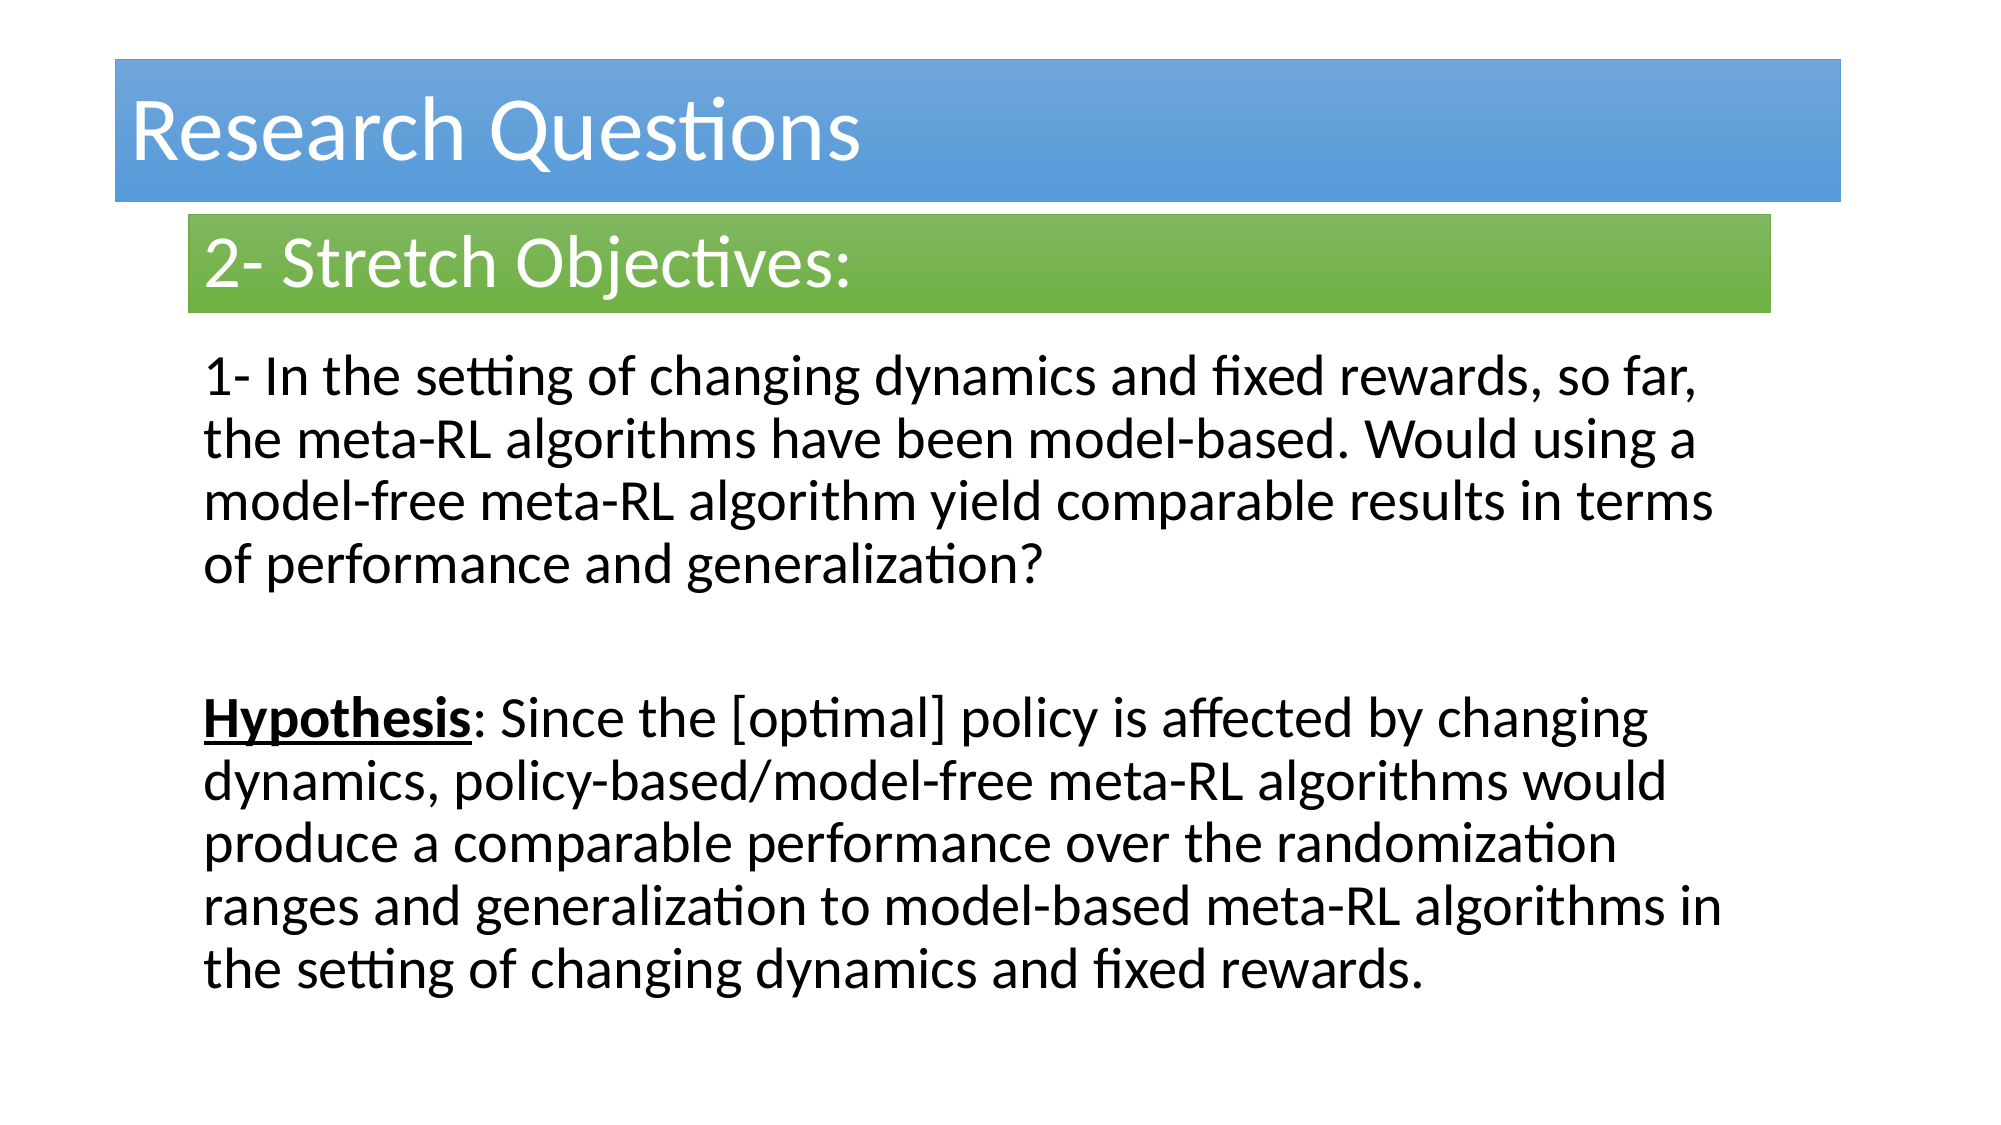

# Research Questions
2- Stretch Objectives:
1- In the setting of changing dynamics and fixed rewards, so far, the meta-RL algorithms have been model-based. Would using a model-free meta-RL algorithm yield comparable results in terms of performance and generalization?
Hypothesis: Since the [optimal] policy is affected by changing dynamics, policy-based/model-free meta-RL algorithms would produce a comparable performance over the randomization ranges and generalization to model-based meta-RL algorithms in the setting of changing dynamics and fixed rewards.